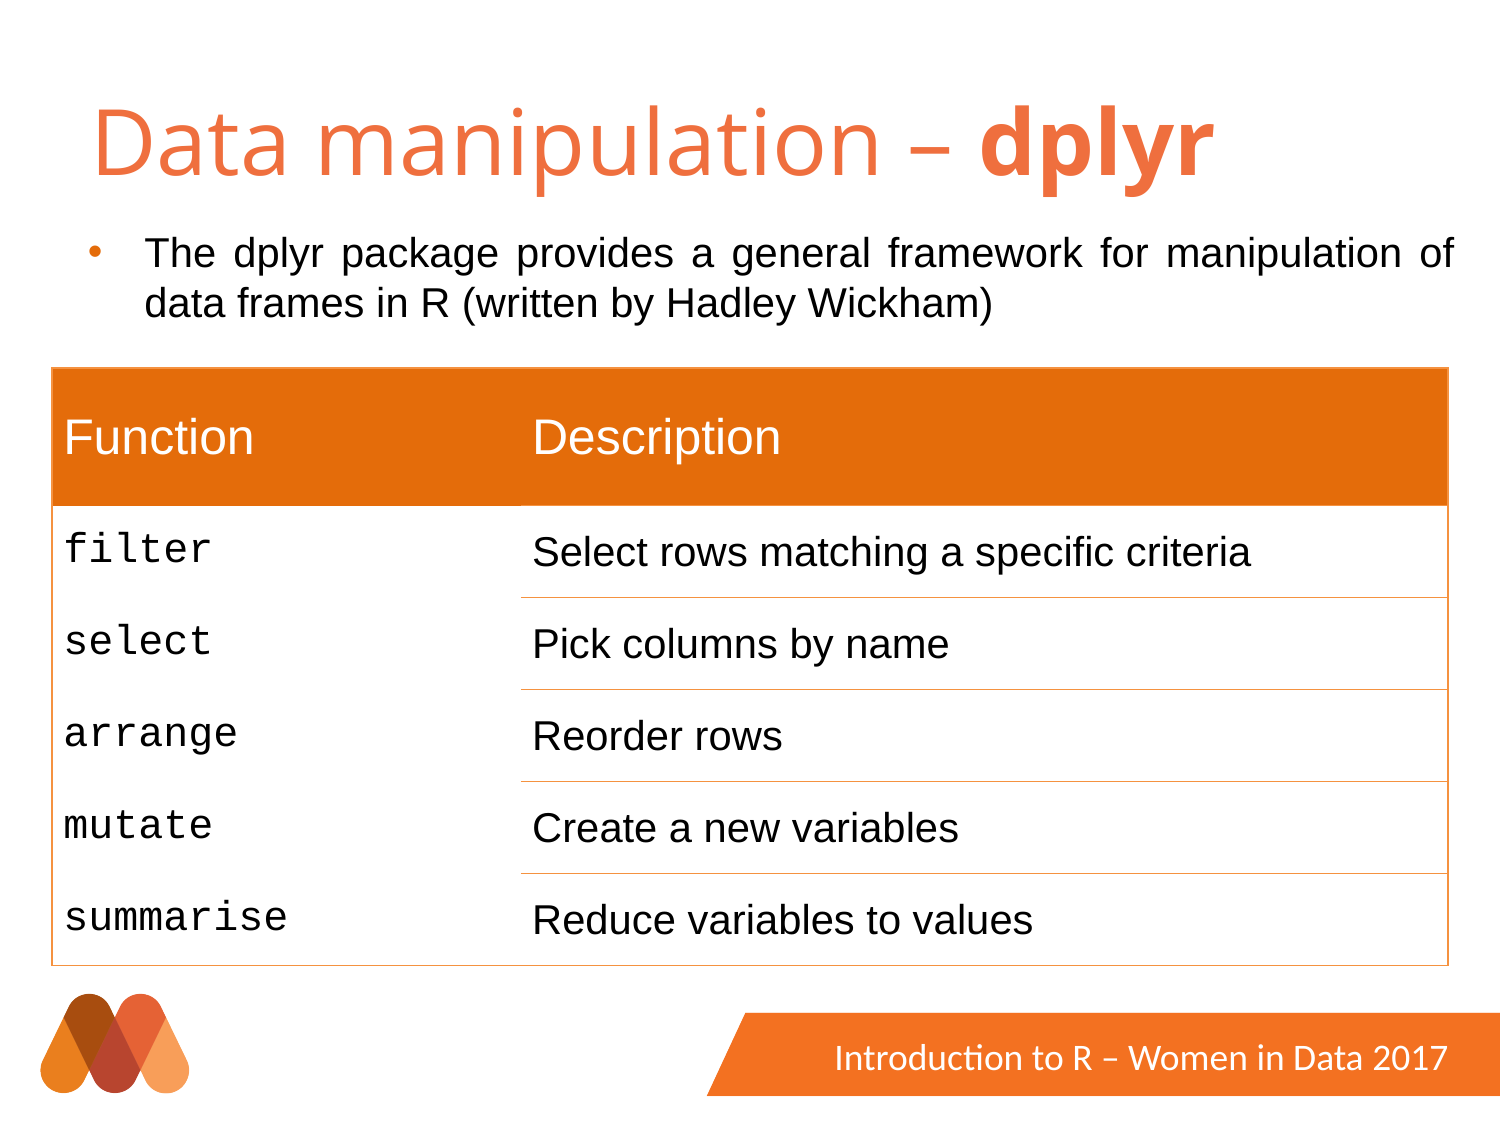

# Data manipulation – dplyr
The dplyr package provides a general framework for manipulation of data frames in R (written by Hadley Wickham)
| Function | Description |
| --- | --- |
| filter | Select rows matching a specific criteria |
| select | Pick columns by name |
| arrange | Reorder rows |
| mutate | Create a new variables |
| summarise | Reduce variables to values |
Introduction to R – Women in Data 2017